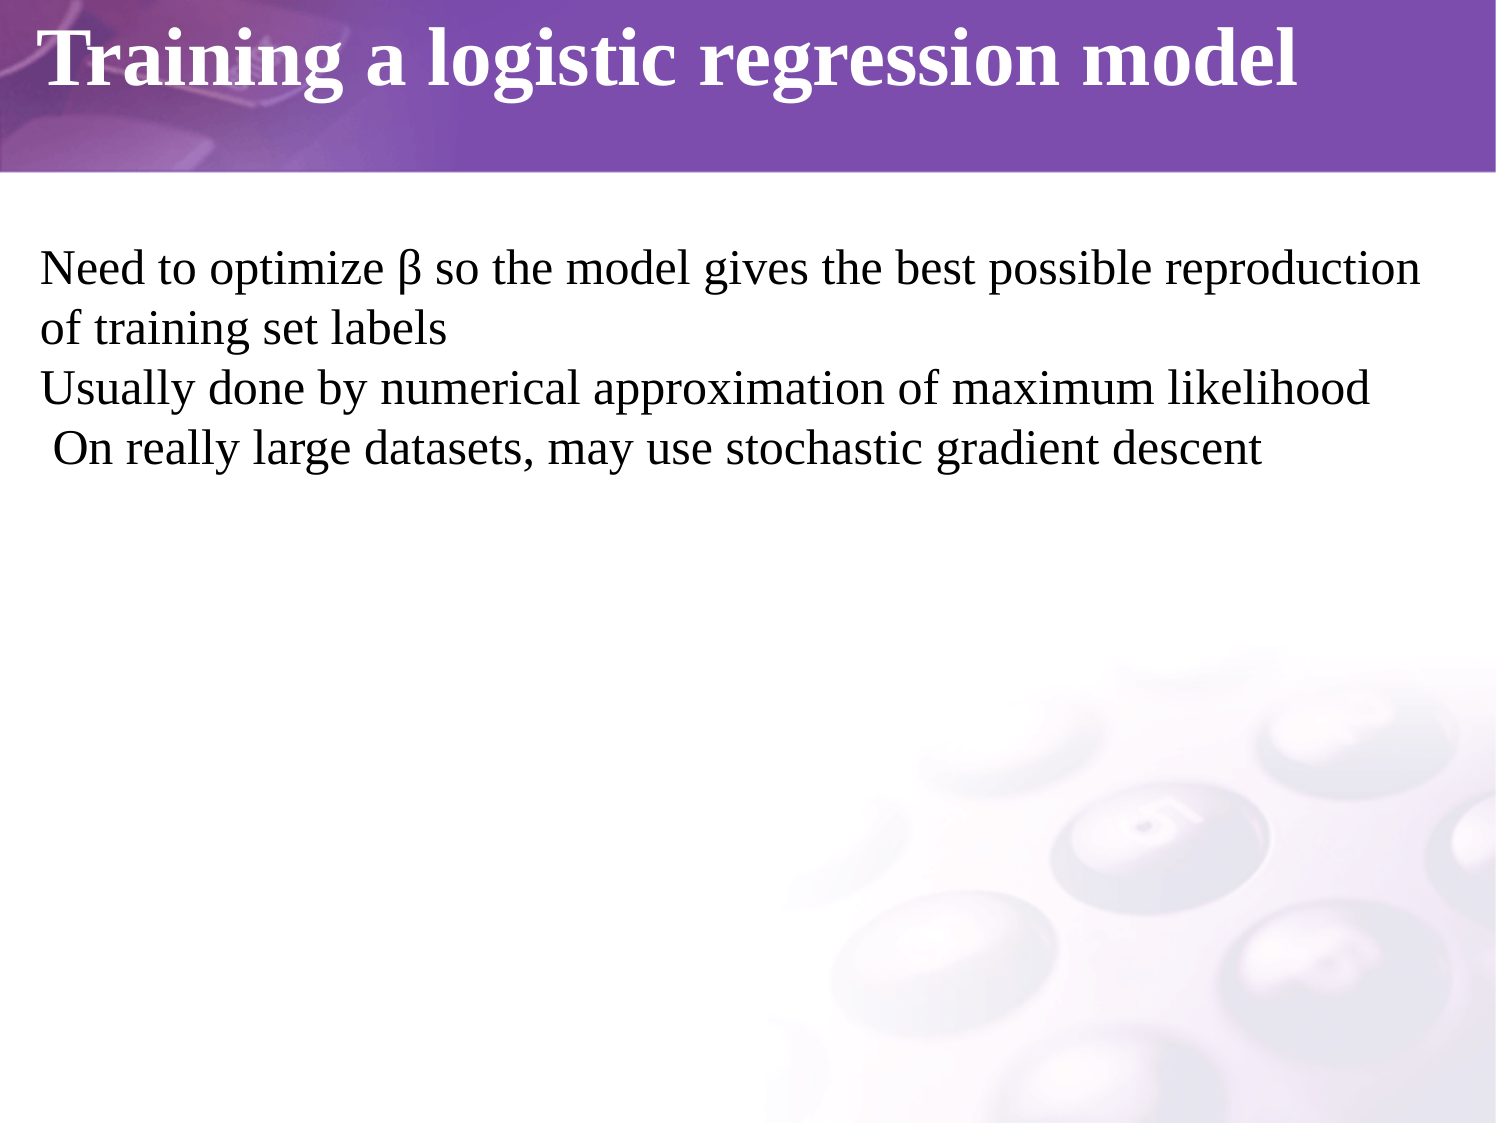

# Training a logistic regression model
Need to optimize β so the model gives the best possible reproduction of training set labels
Usually done by numerical approximation of maximum likelihood
 On really large datasets, may use stochastic gradient descent